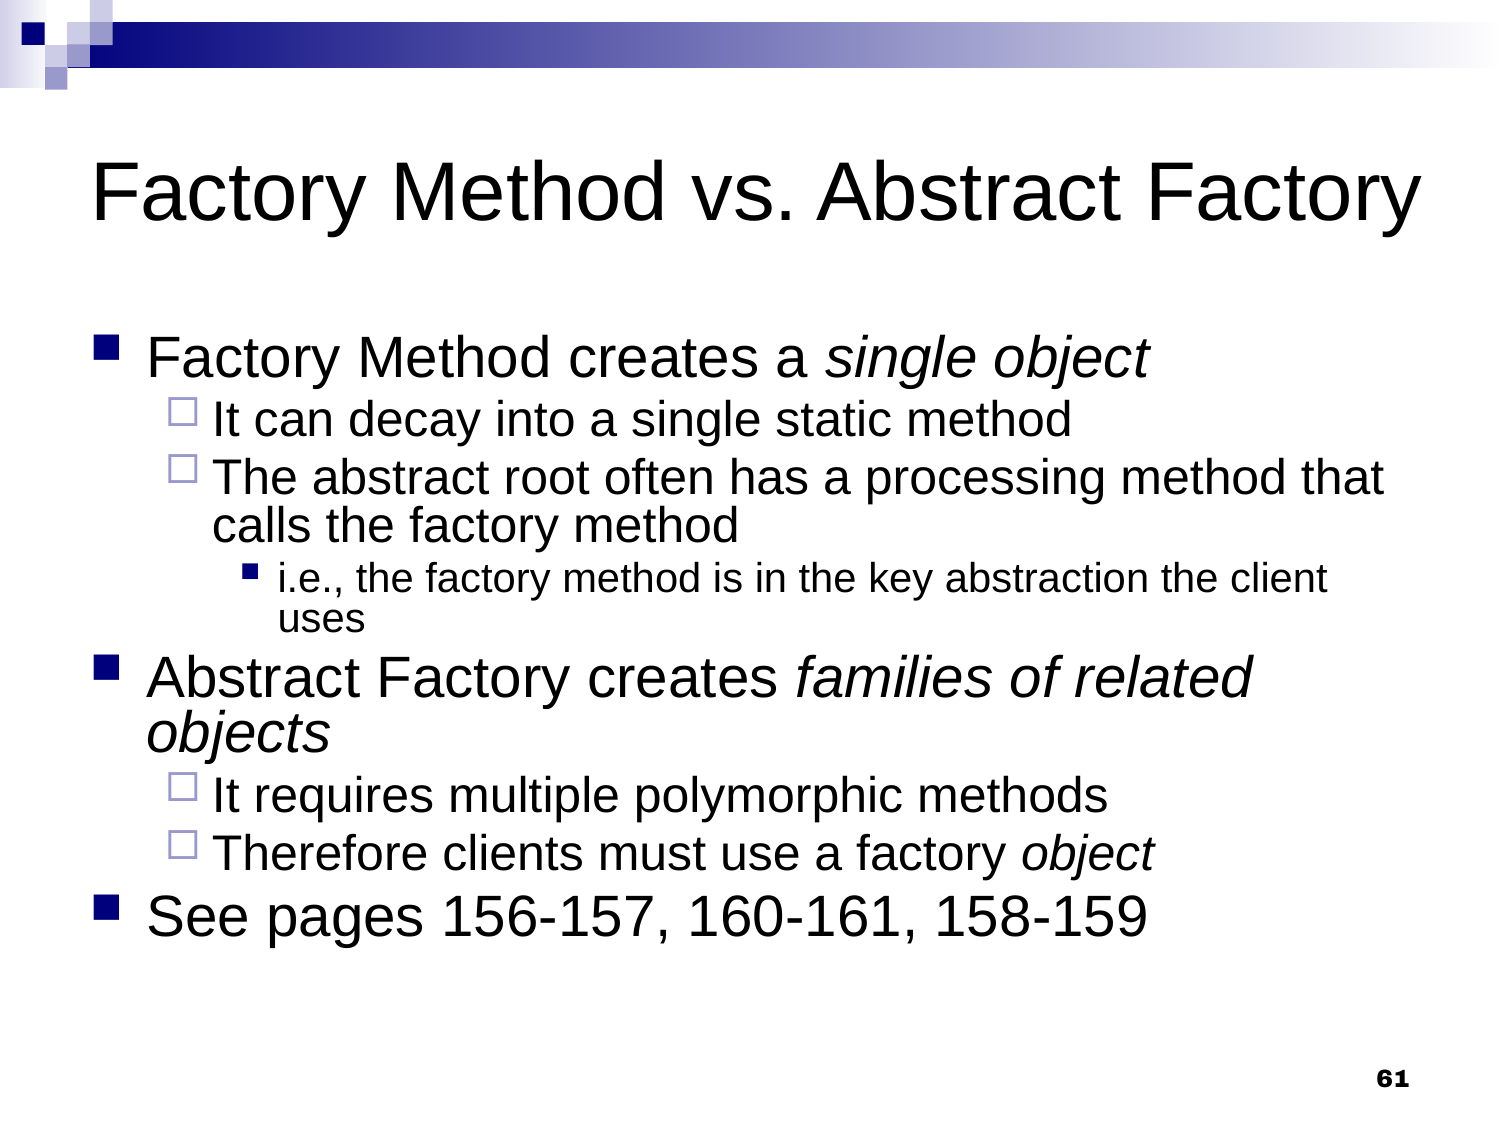

# Factory Method vs. Abstract Factory
Factory Method creates a single object
It can decay into a single static method
The abstract root often has a processing method that calls the factory method
i.e., the factory method is in the key abstraction the client uses
Abstract Factory creates families of related objects
It requires multiple polymorphic methods
Therefore clients must use a factory object
See pages 156-157, 160-161, 158-159
61